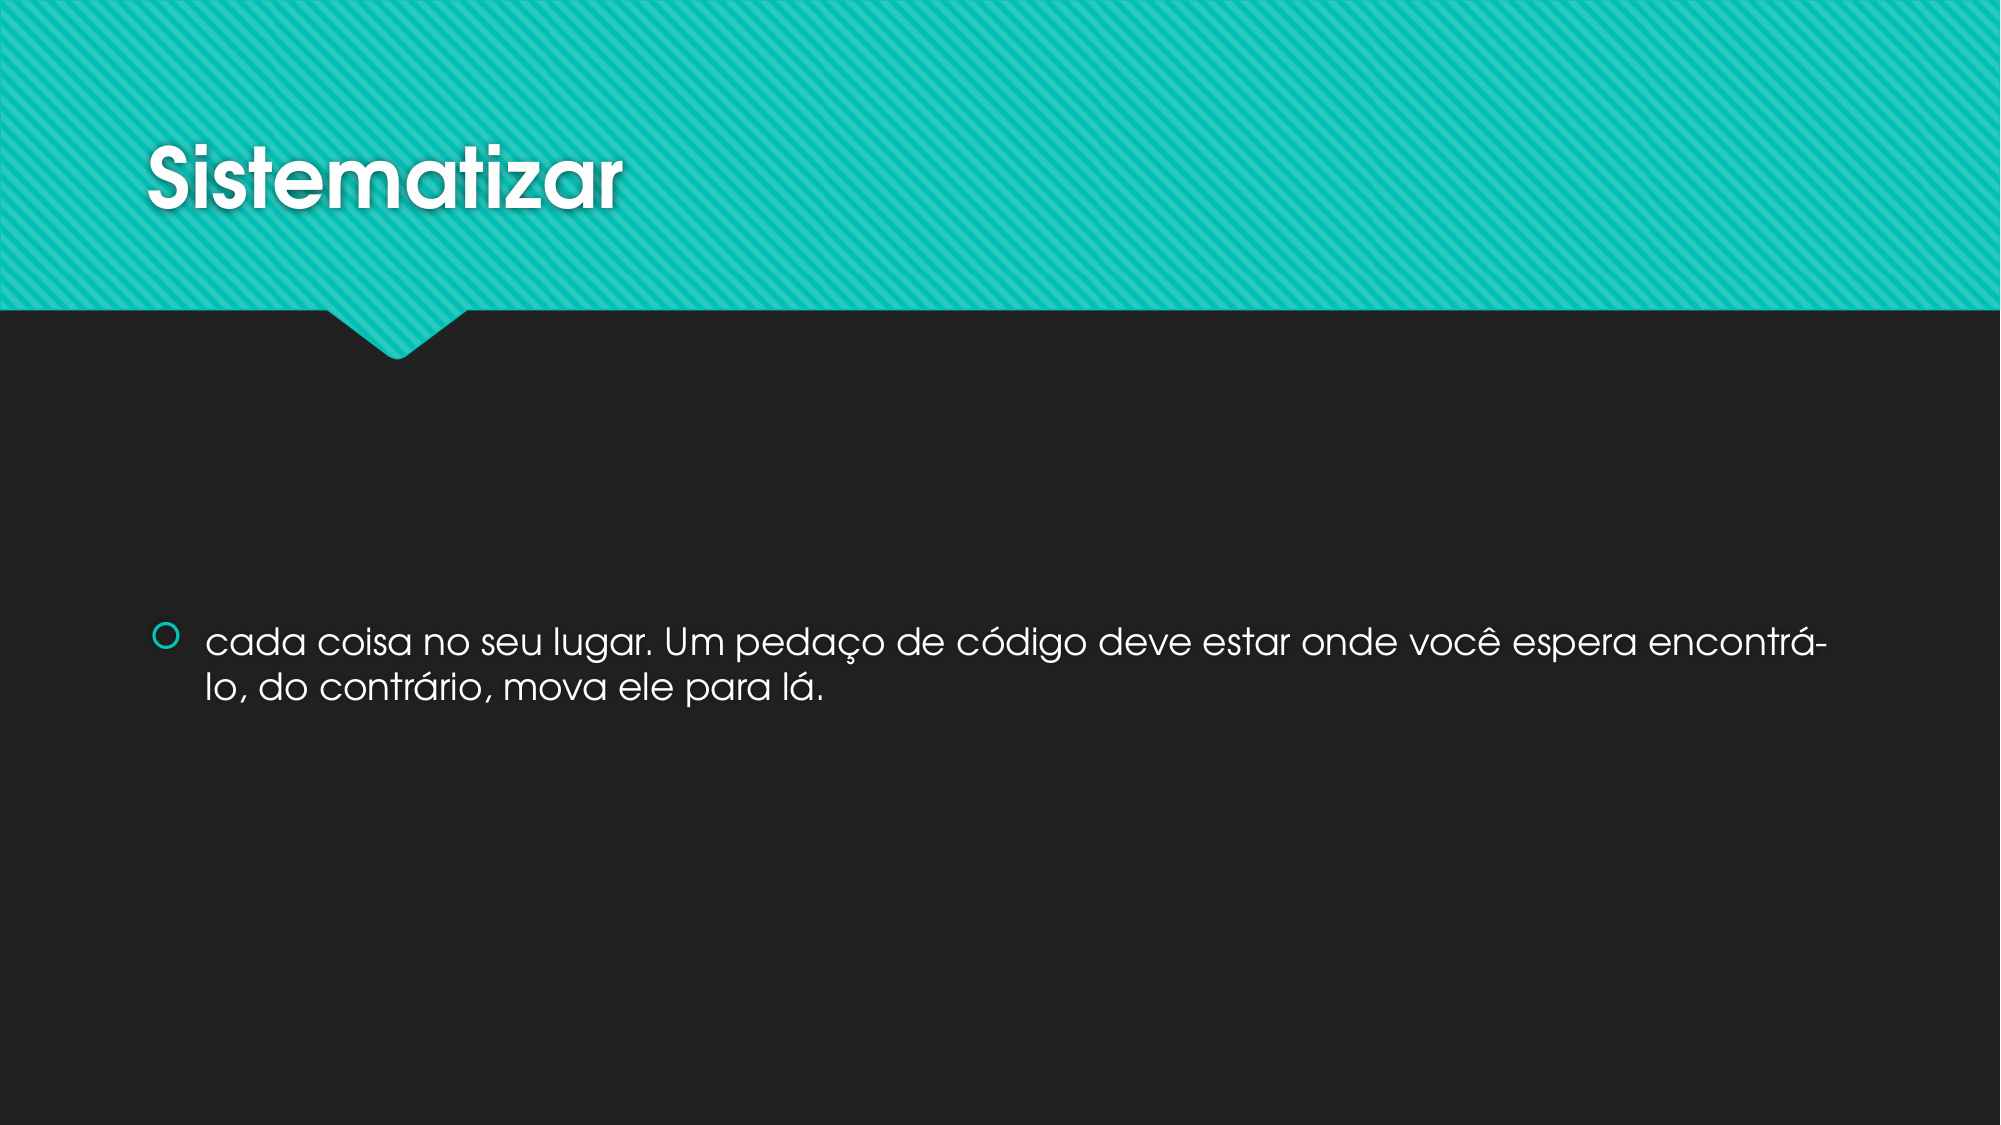

# Sistematizar
cada coisa no seu lugar. Um pedaço de código deve estar onde você espera encontrá-lo, do contrário, mova ele para lá.